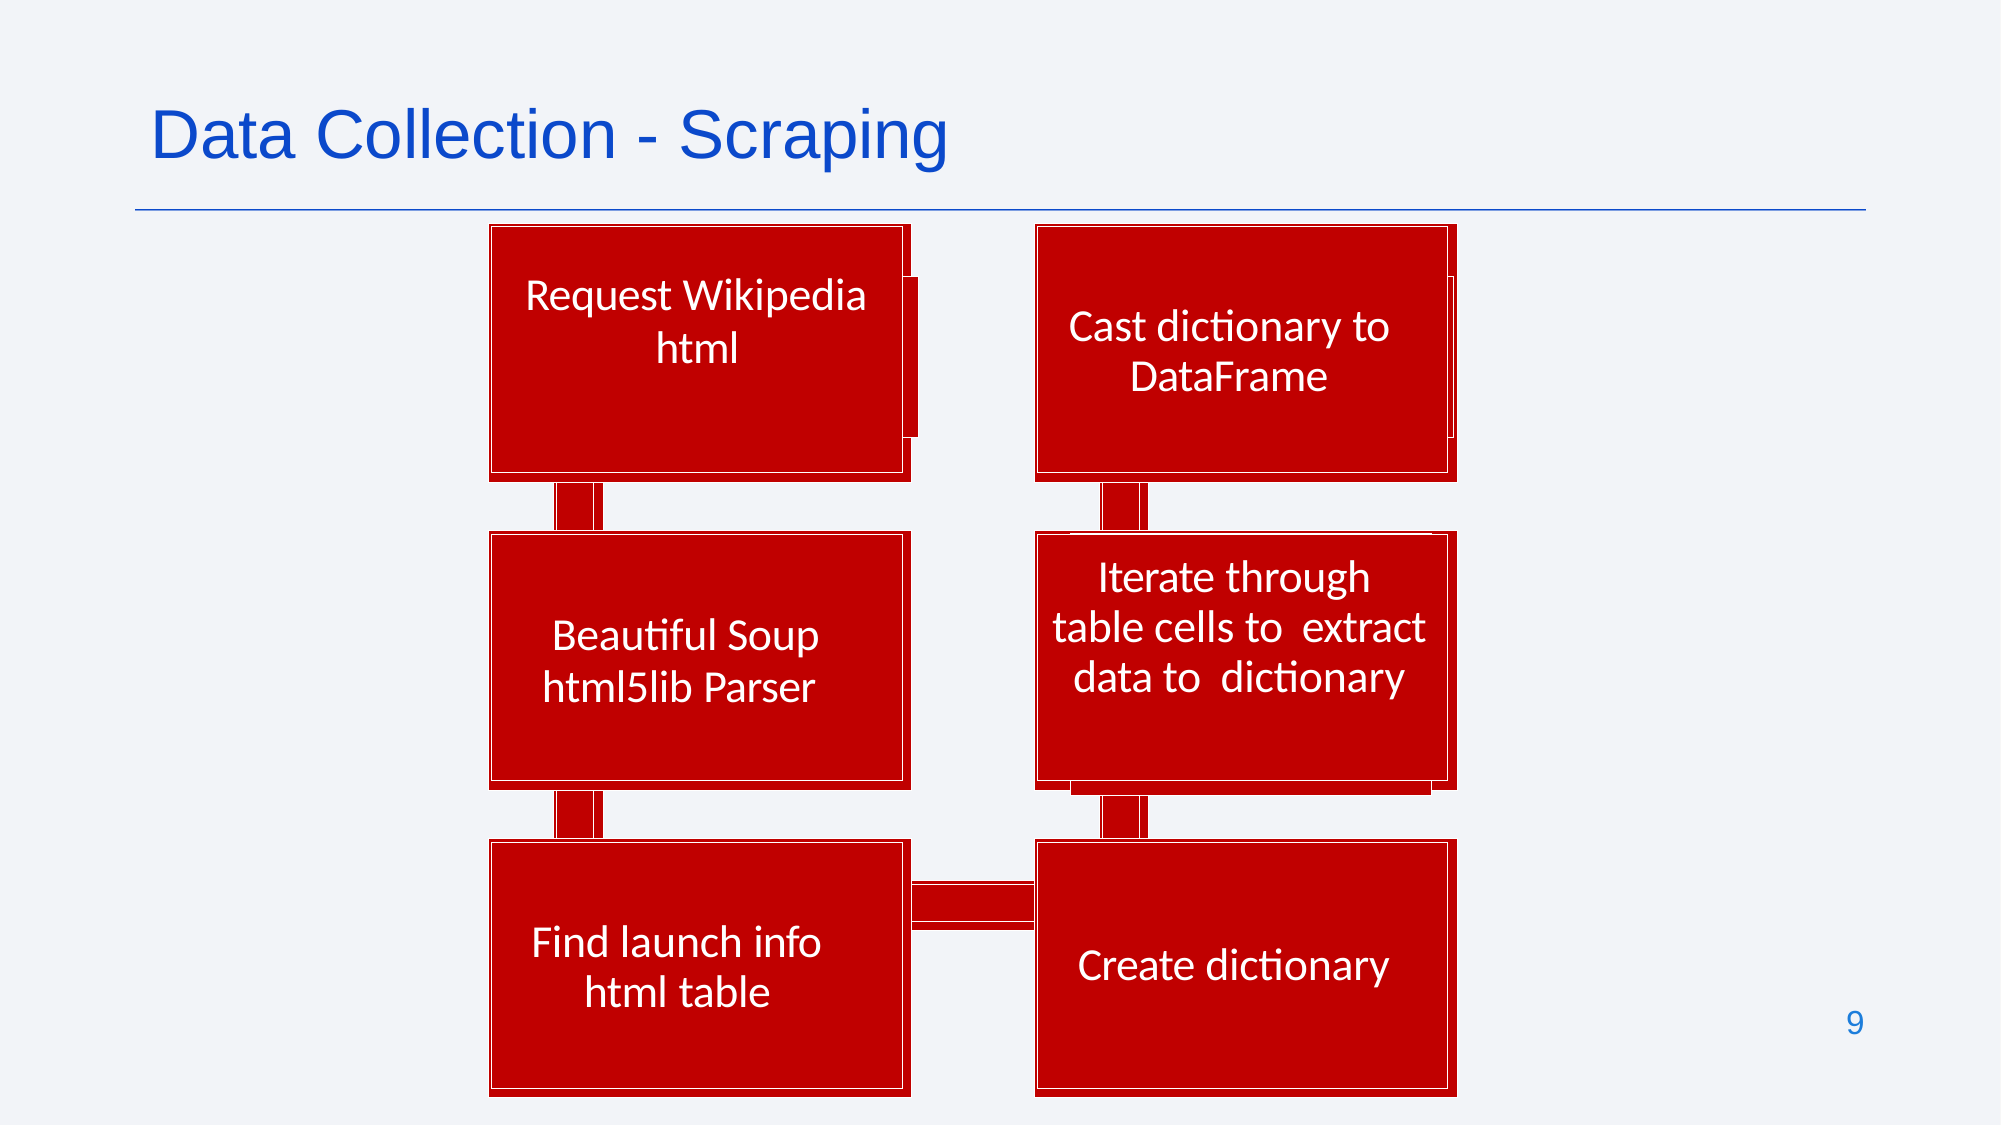

Data Collection - Scraping

Request Wikipedia
html

Cast dictionary to  DataFrame

Iterate through  table cells to  extract data to  dictionary

Beautiful Soup
html5lib Parser

Find launch info  html table
Create dictionary
9